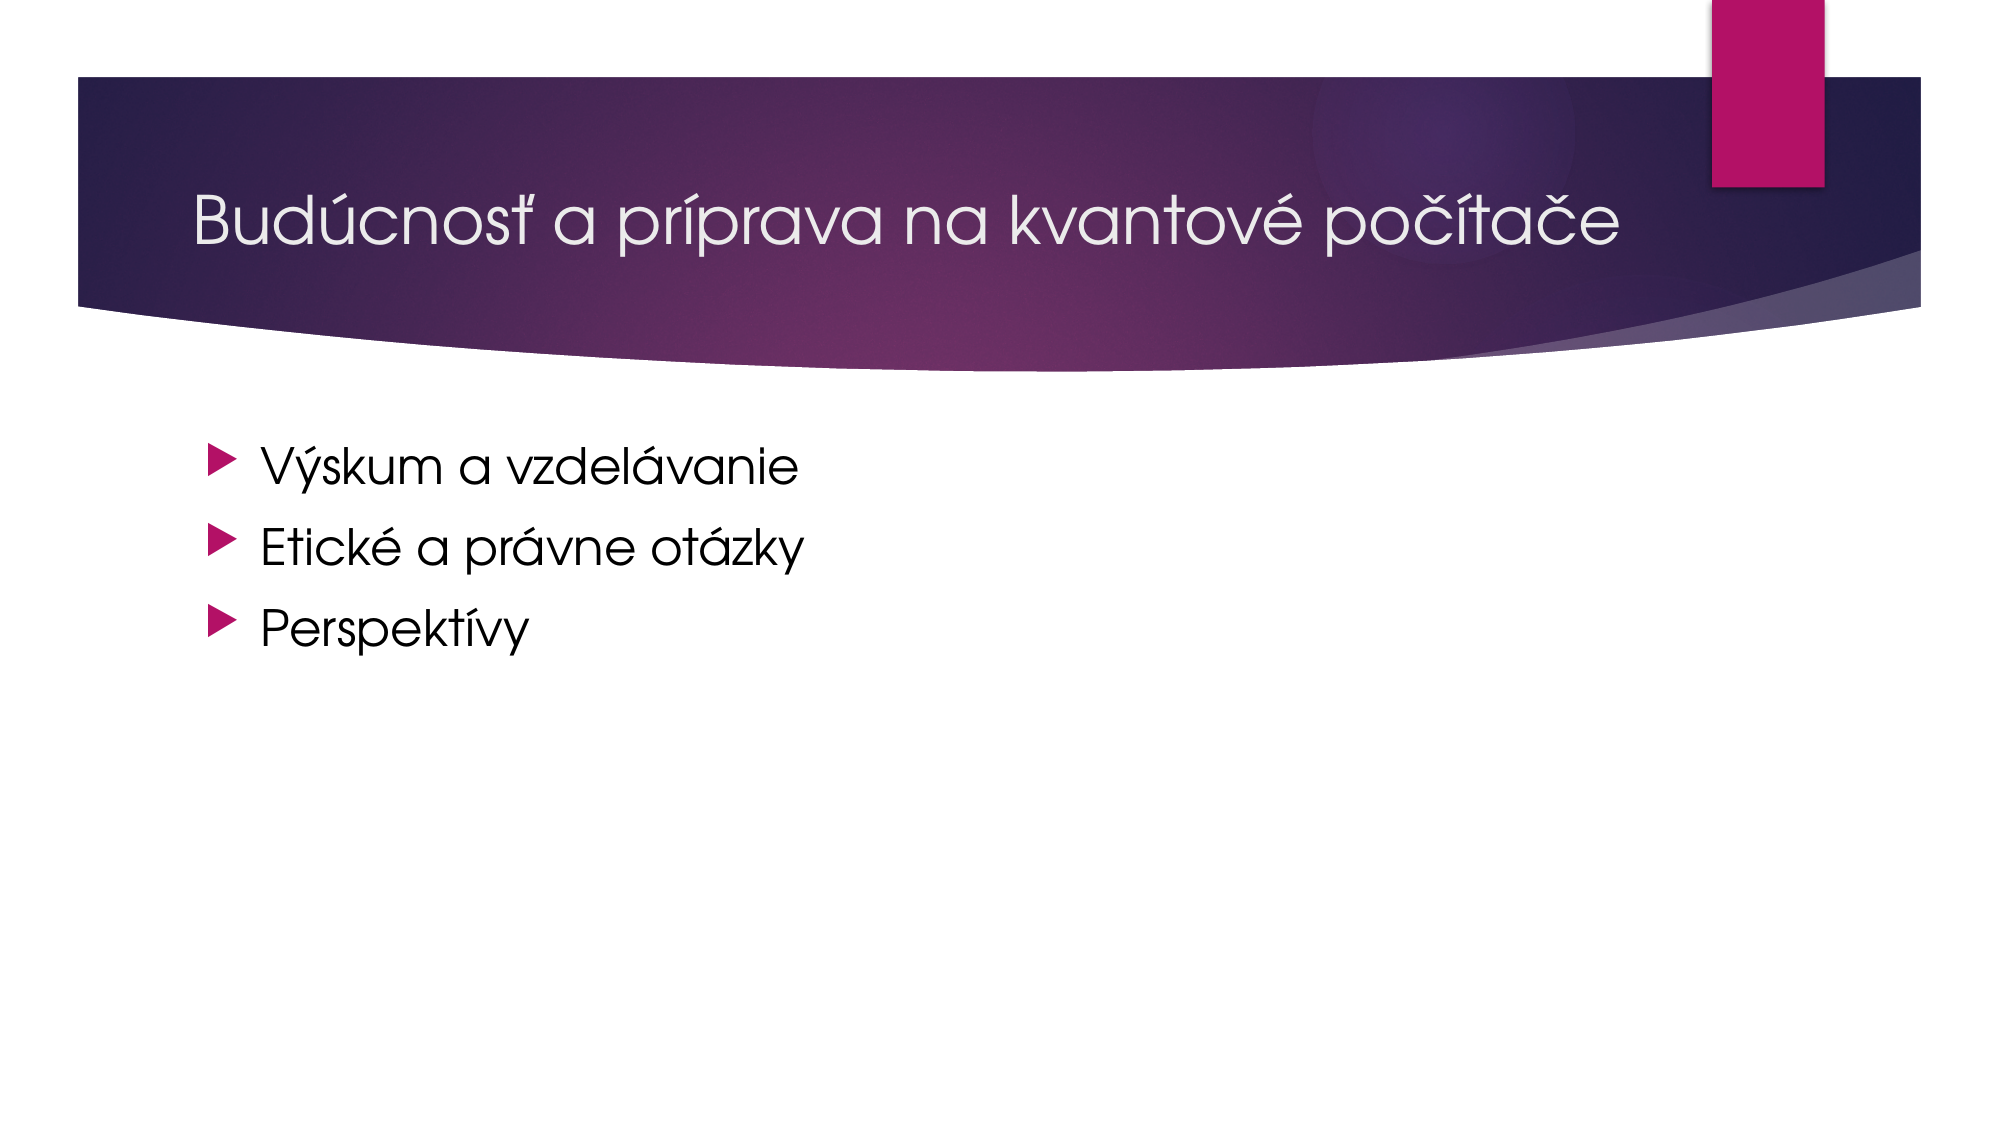

# Budúcnosť a príprava na kvantové počítače
Výskum a vzdelávanie
Etické a právne otázky
Perspektívy